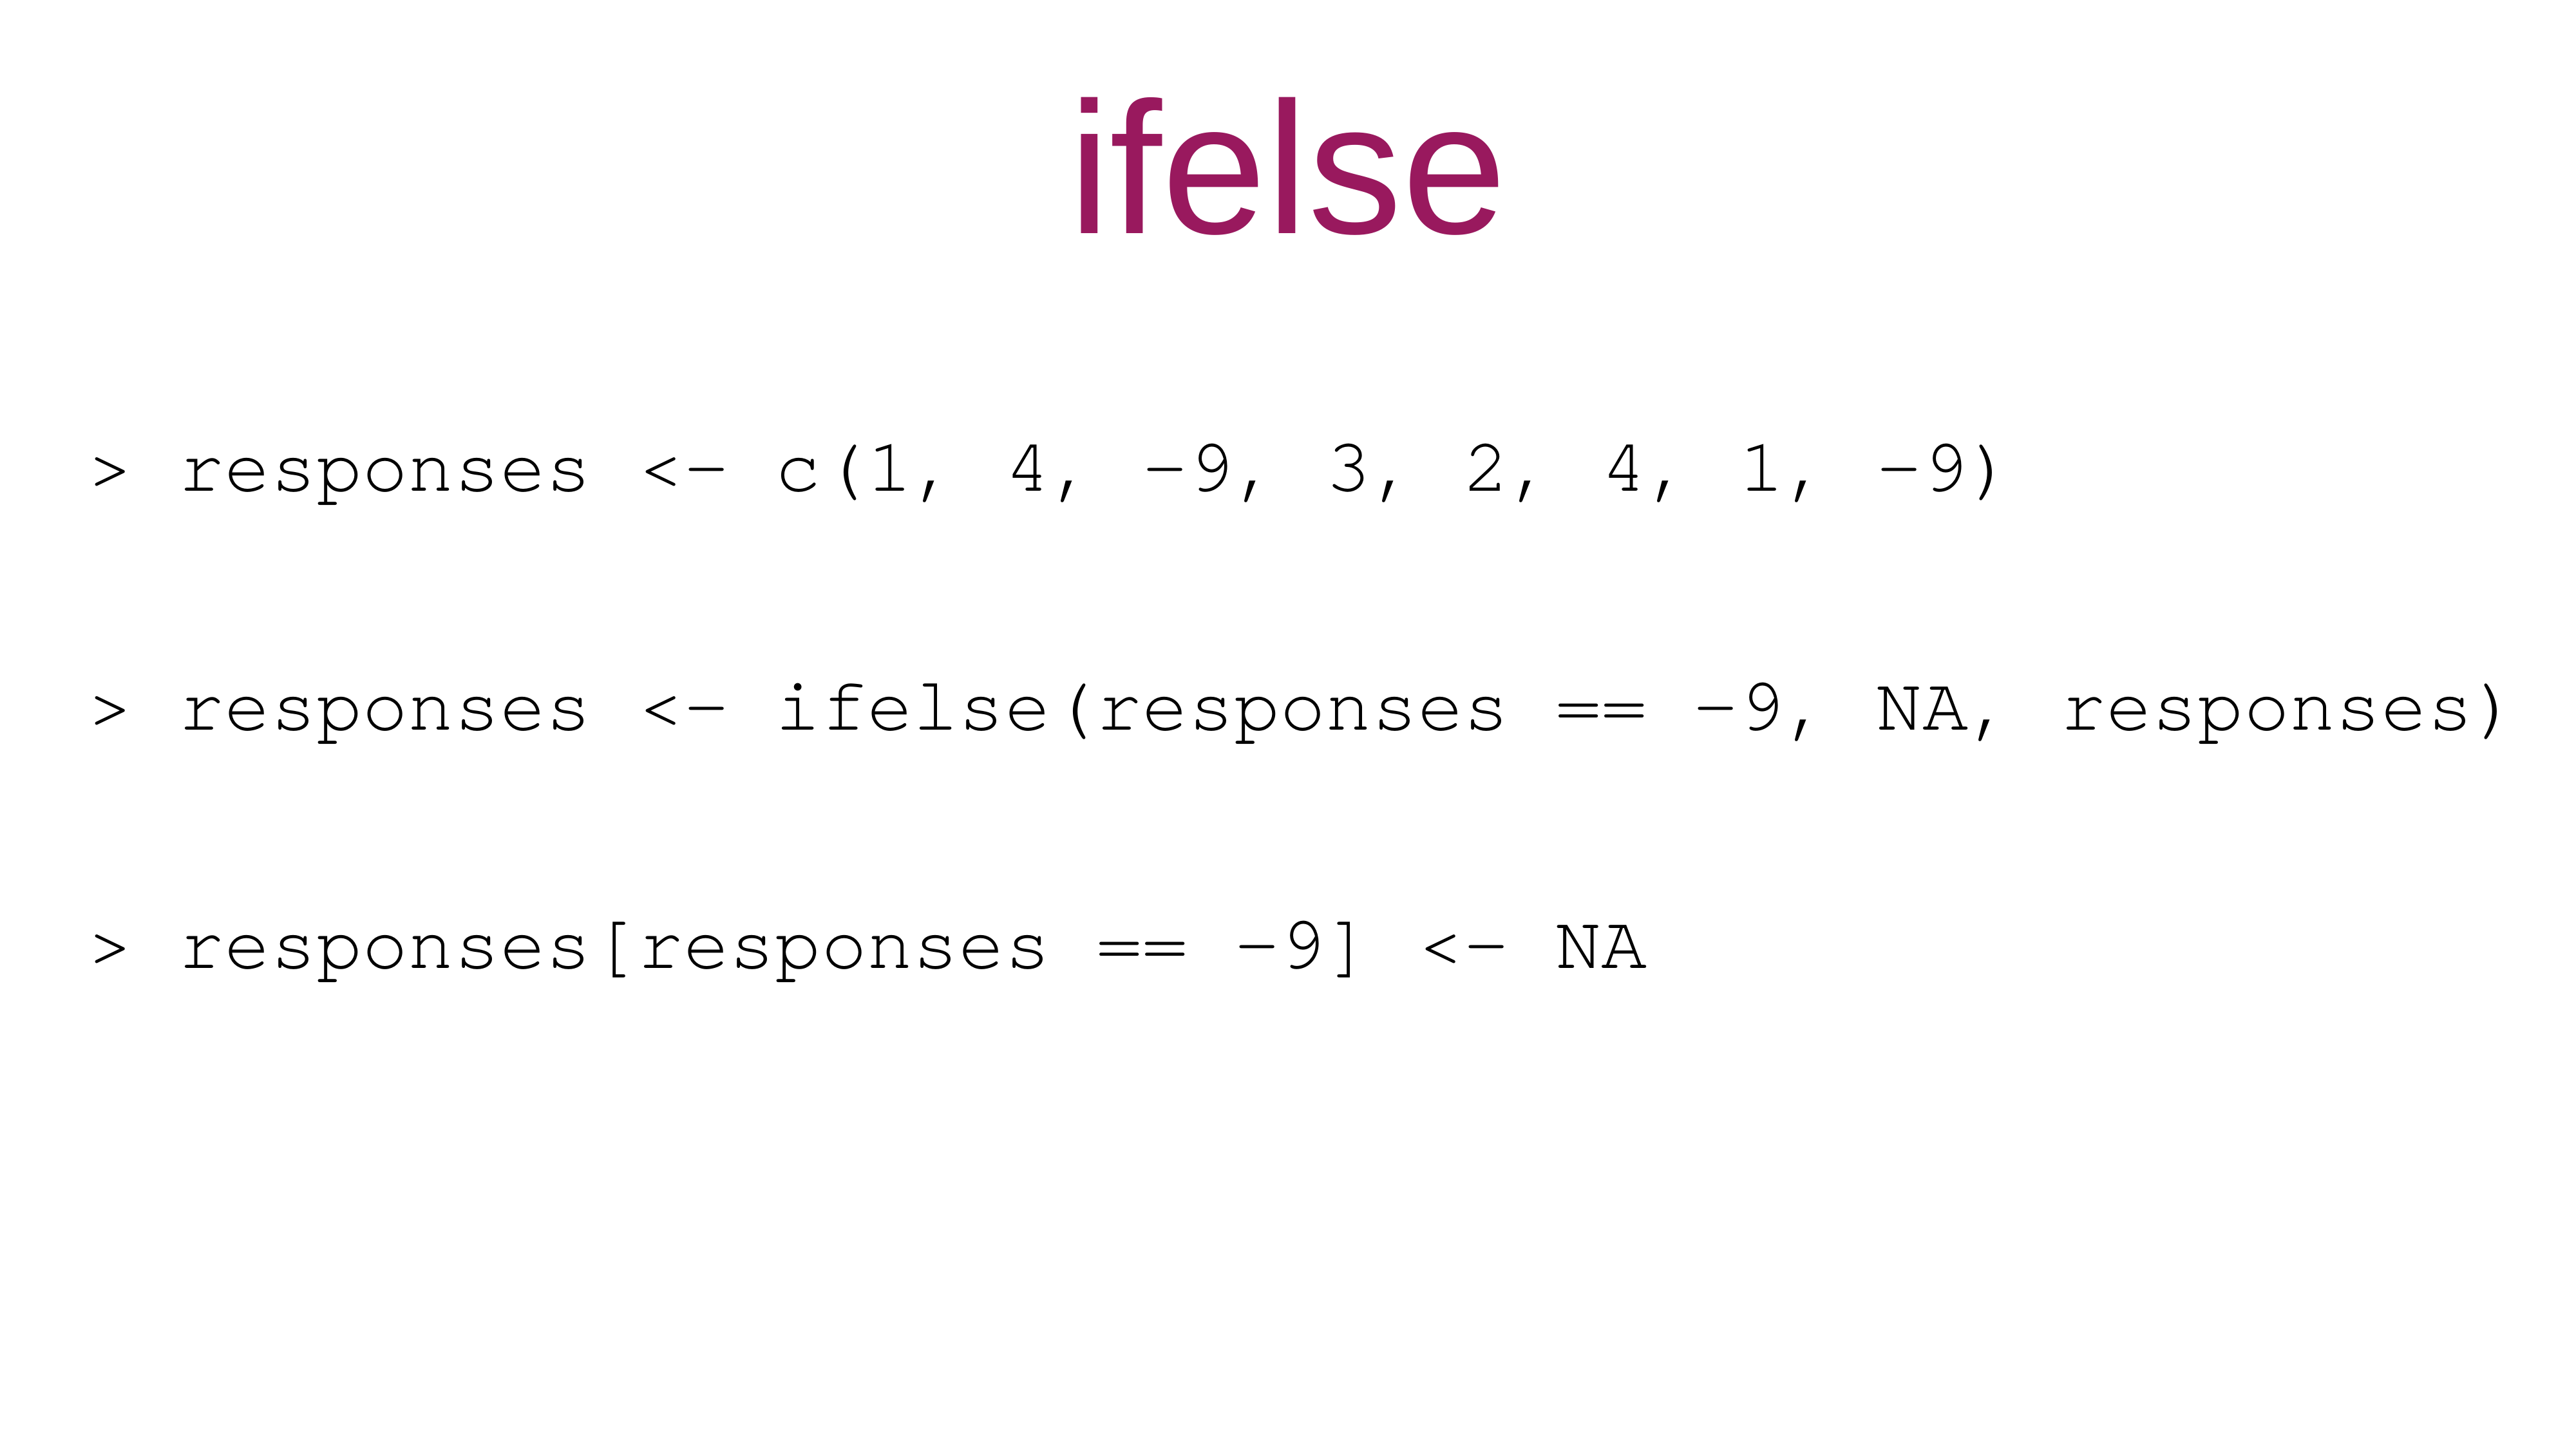

ifelse
> responses <- c(1, 4, -9, 3, 2, 4, 1, -9)

> responses <- ifelse(responses == -9, NA, responses)

> responses[responses == -9] <- NA